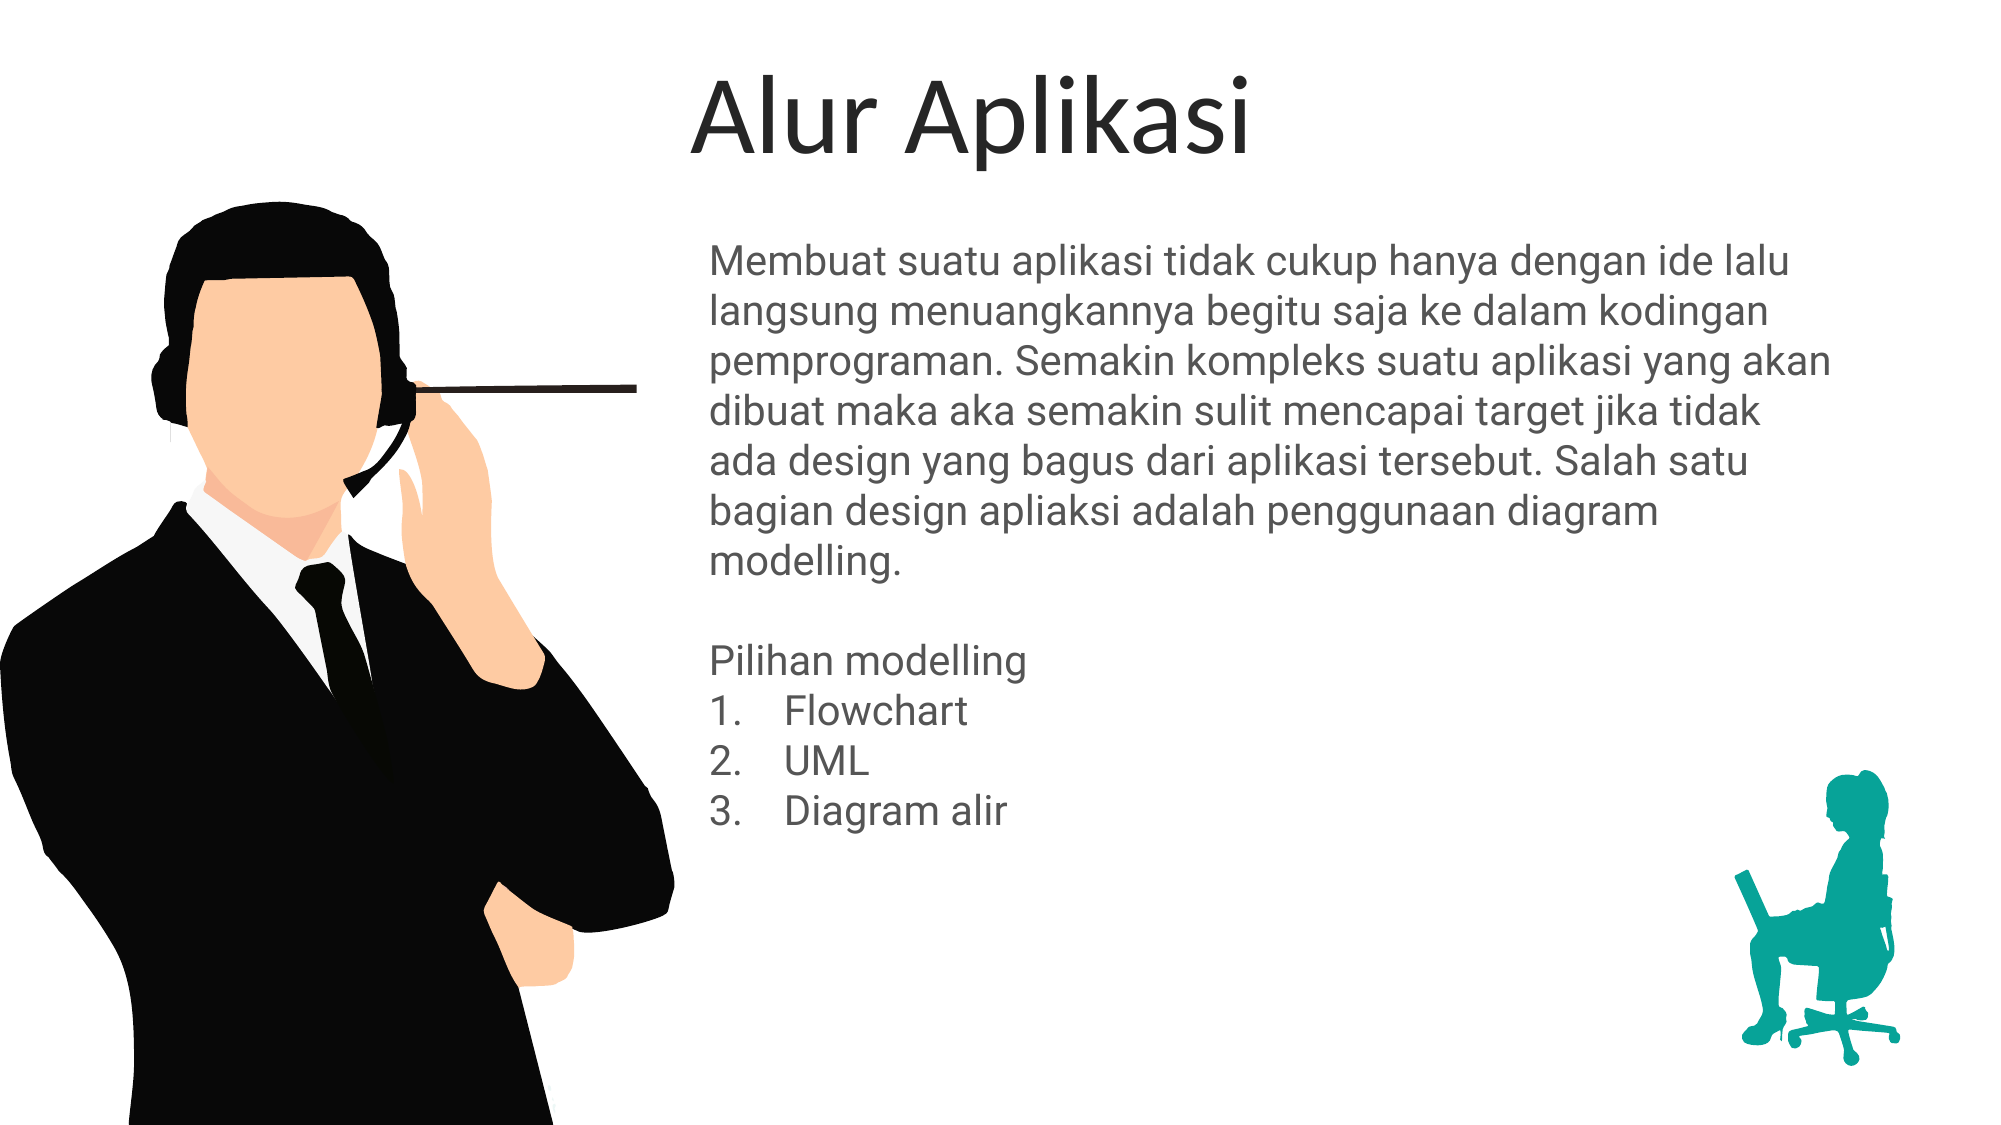

Alur Aplikasi

Membuat suatu aplikasi tidak cukup hanya dengan ide lalu langsung menuangkannya begitu saja ke dalam kodingan pemprograman. Semakin kompleks suatu aplikasi yang akan dibuat maka aka semakin sulit mencapai target jika tidak ada design yang bagus dari aplikasi tersebut. Salah satu bagian design apliaksi adalah penggunaan diagram modelling.

Pilihan modelling
Flowchart
UML
Diagram alir